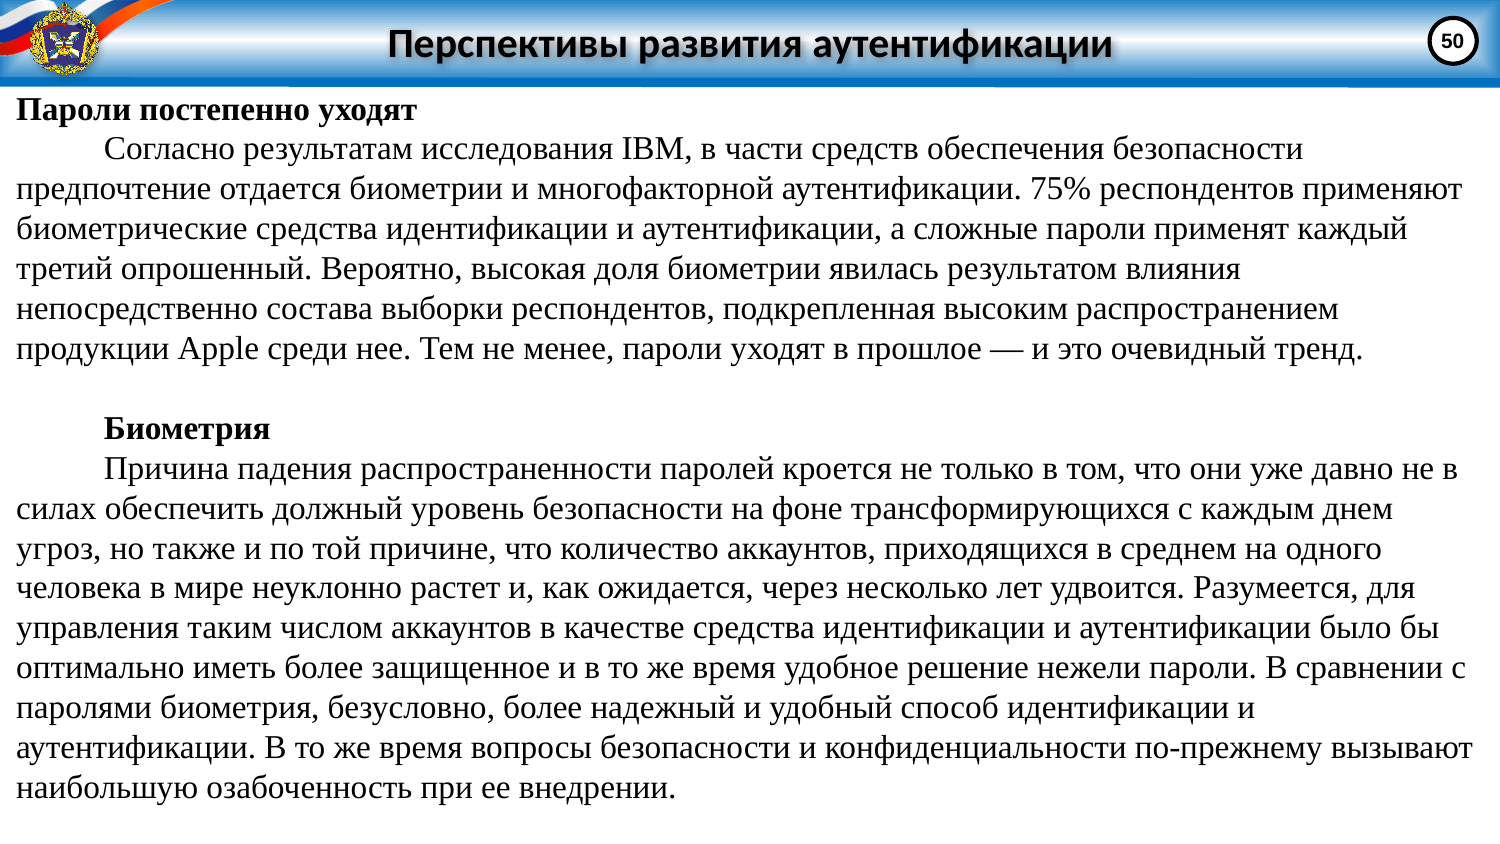

# Перспективы развития аутентификации
50
Пароли постепенно уходят
Согласно результатам исследования IBM, в части средств обеспечения безопасности предпочтение отдается биометрии и многофакторной аутентификации. 75% респондентов применяют биометрические средства идентификации и аутентификации, а сложные пароли применят каждый третий опрошенный. Вероятно, высокая доля биометрии явилась результатом влияния непосредственно состава выборки респондентов, подкрепленная высоким распространением продукции Apple среди нее. Тем не менее, пароли уходят в прошлое — и это очевидный тренд.

Биометрия
Причина падения распространенности паролей кроется не только в том, что они уже давно не в силах обеспечить должный уровень безопасности на фоне трансформирующихся с каждым днем угроз, но также и по той причине, что количество аккаунтов, приходящихся в среднем на одного человека в мире неуклонно растет и, как ожидается, через несколько лет удвоится. Разумеется, для управления таким числом аккаунтов в качестве средства идентификации и аутентификации было бы оптимально иметь более защищенное и в то же время удобное решение нежели пароли. В сравнении с паролями биометрия, безусловно, более надежный и удобный способ идентификации и аутентификации. В то же время вопросы безопасности и конфиденциальности по-прежнему вызывают наибольшую озабоченность при ее внедрении.